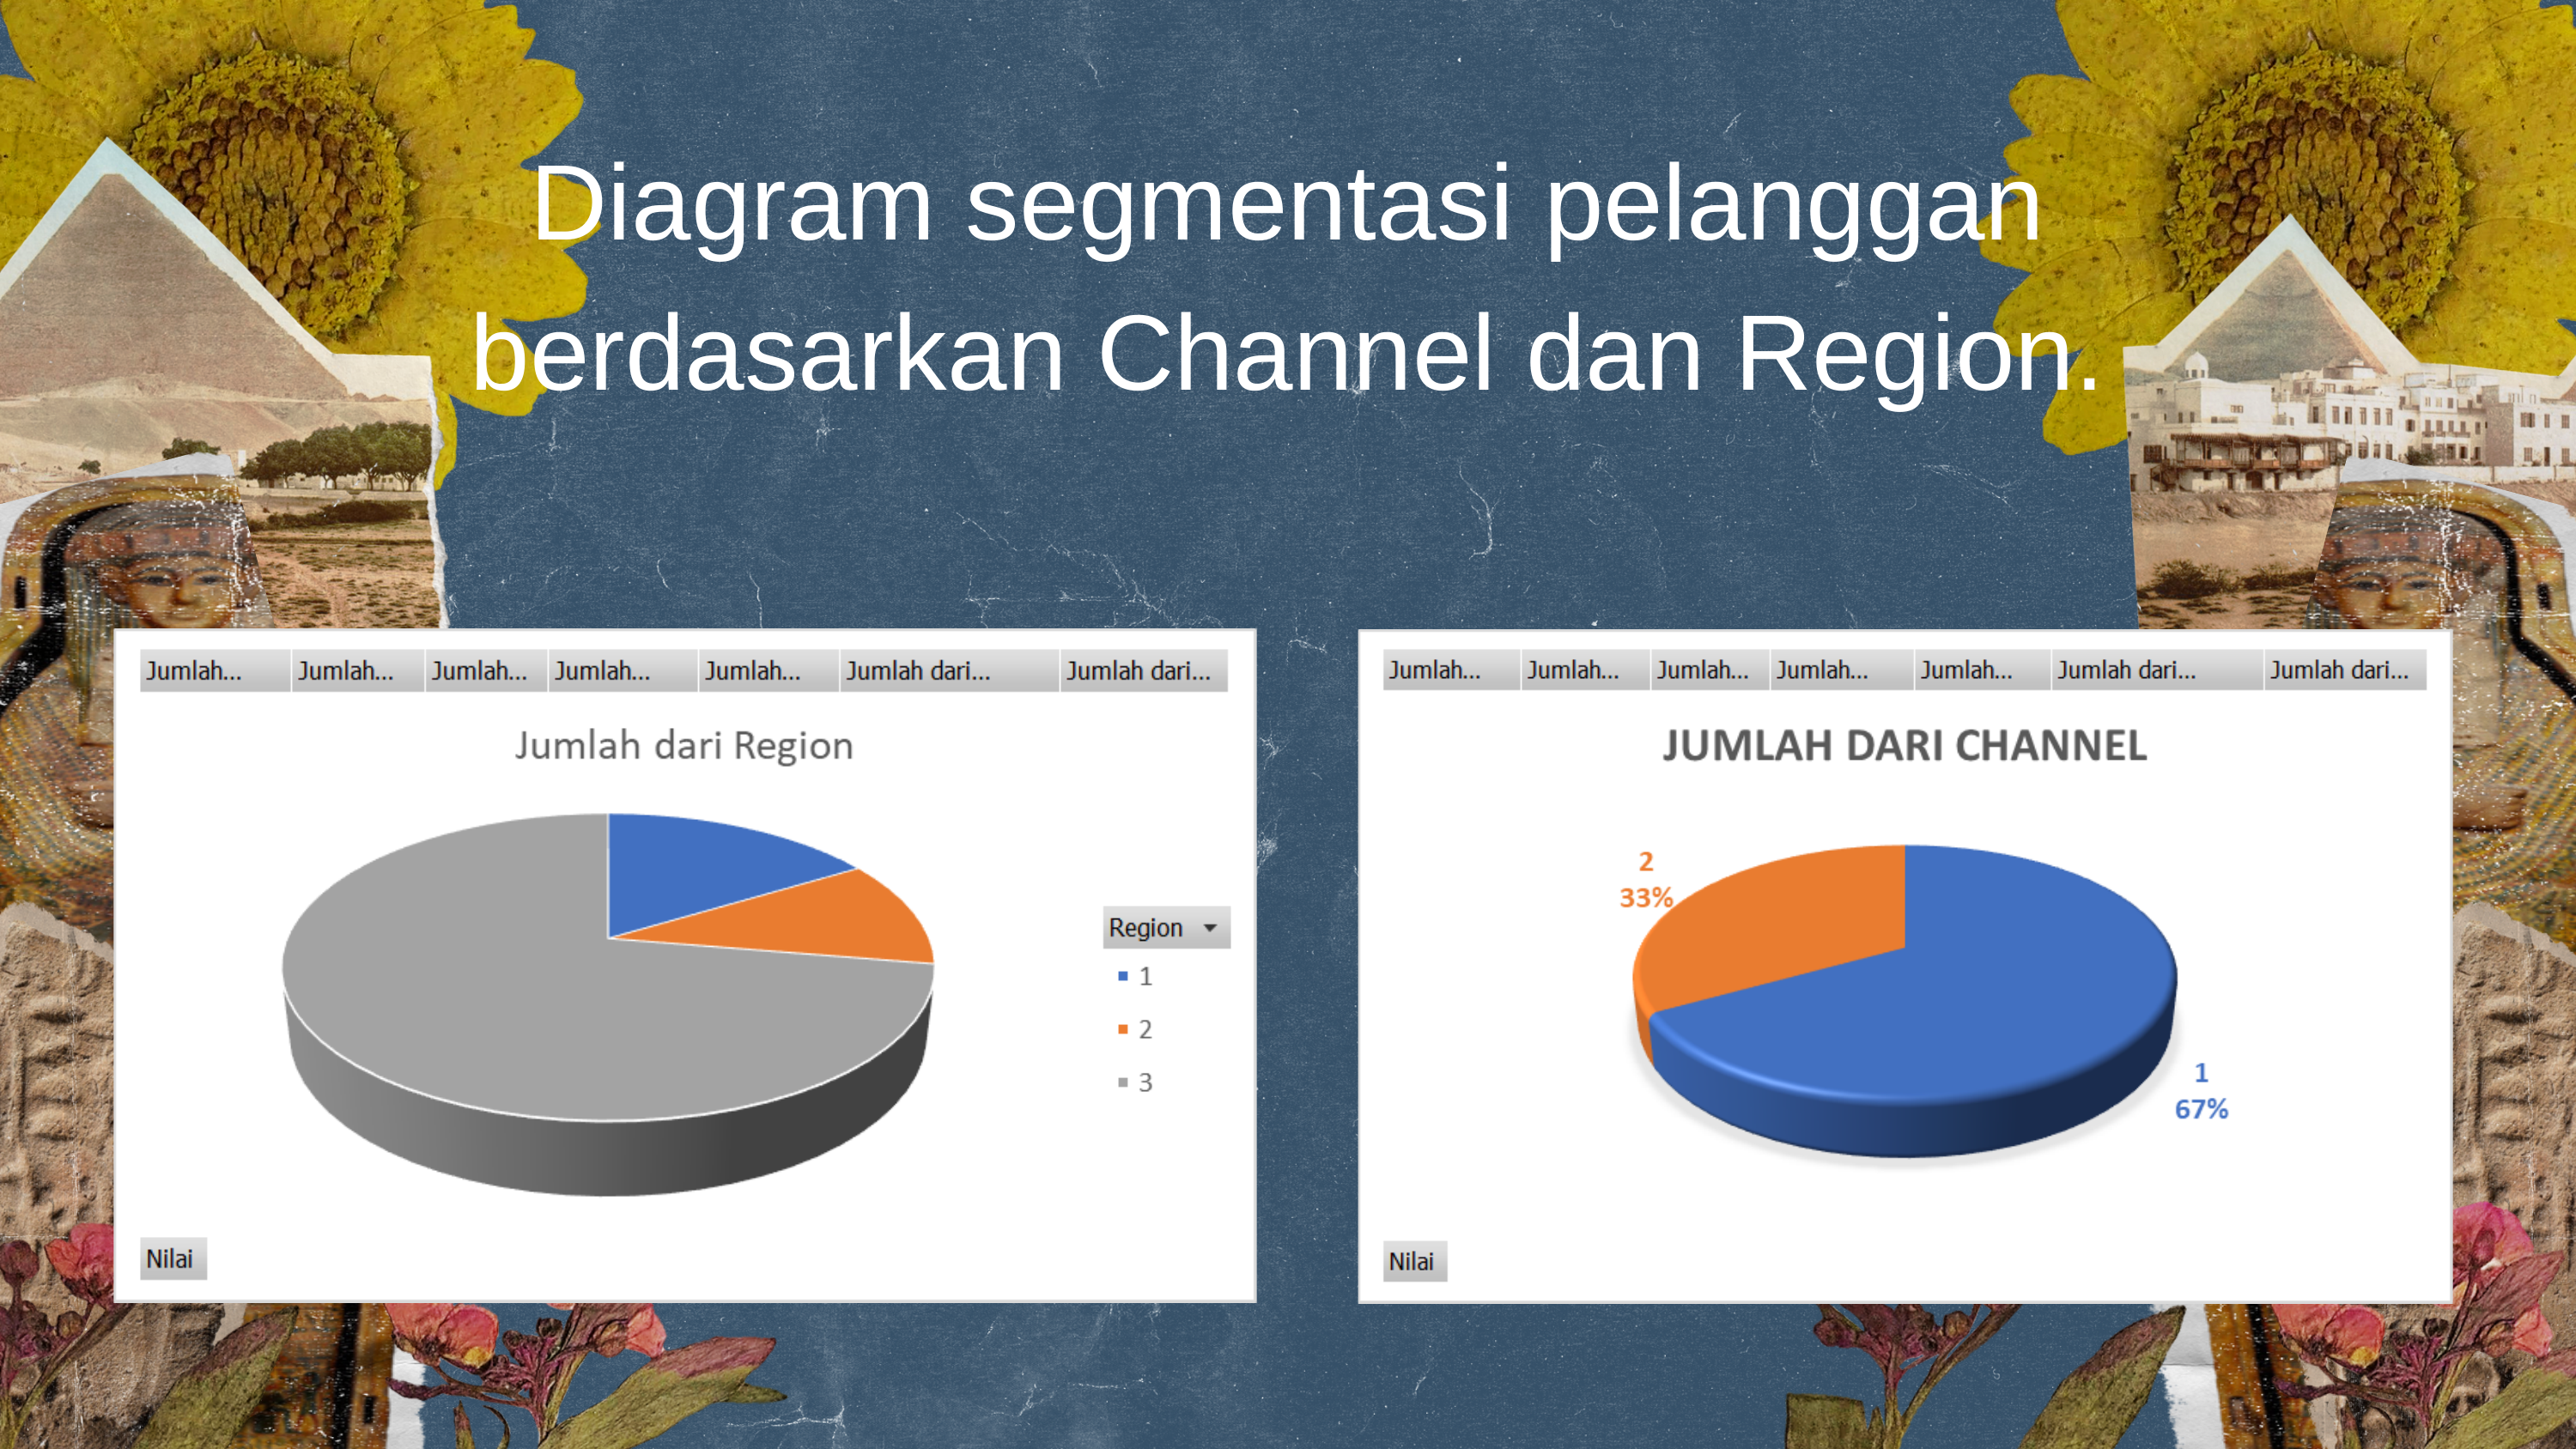

Diagram segmentasi pelanggan berdasarkan Channel dan Region.